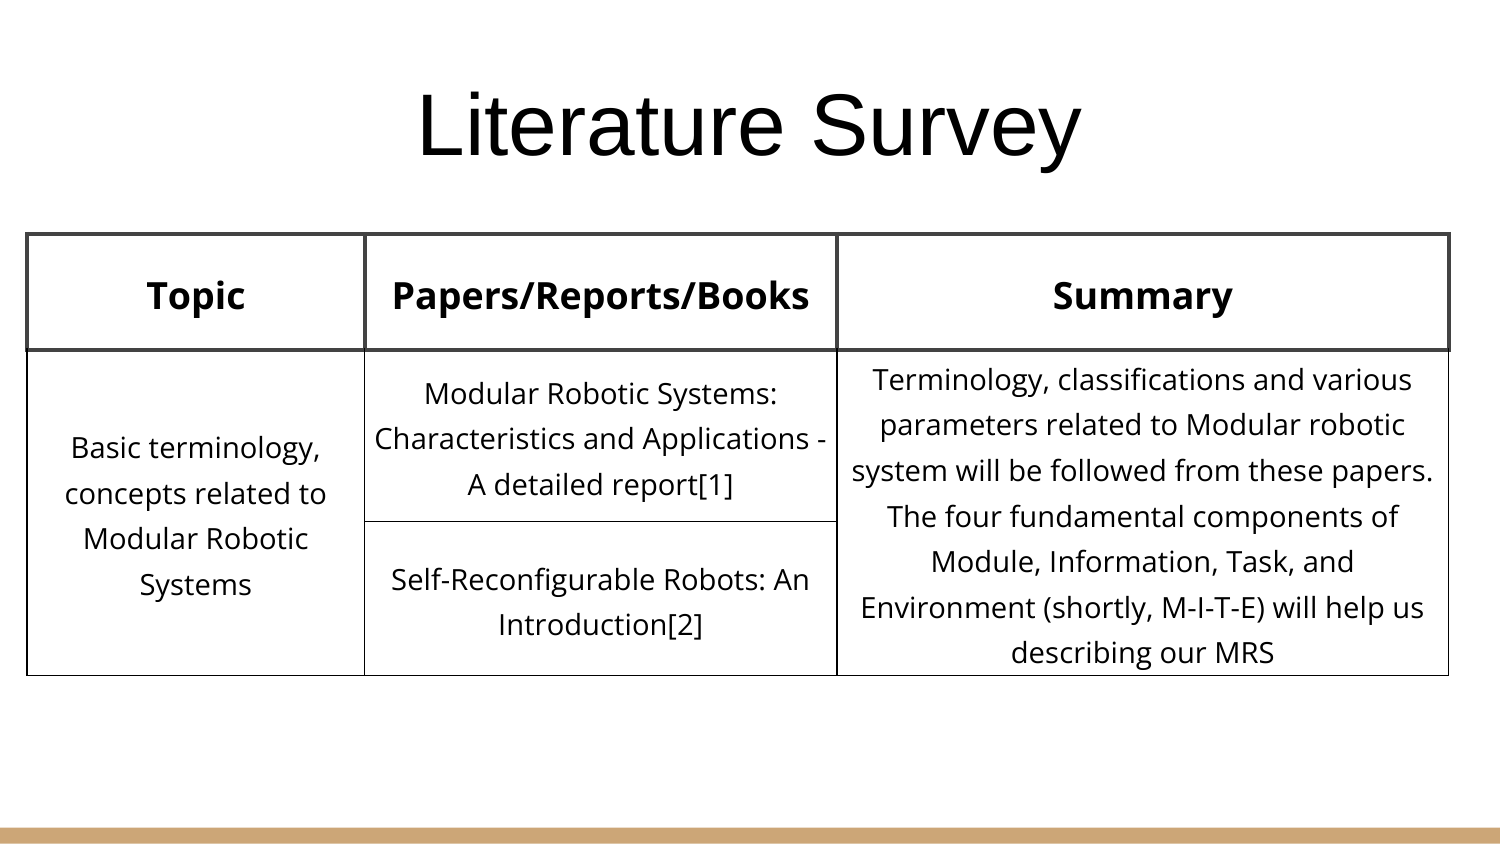

# Literature Survey
| Topic | Papers/Reports/Books | Summary |
| --- | --- | --- |
| Basic terminology, concepts related to Modular Robotic Systems | Modular Robotic Systems: Characteristics and Applications - A detailed report[1] | Terminology, classifications and various parameters related to Modular robotic system will be followed from these papers. The four fundamental components of Module, Information, Task, and Environment (shortly, M-I-T-E) will help us describing our MRS |
|  | Self-Reconfigurable Robots: An Introduction[2] |  |